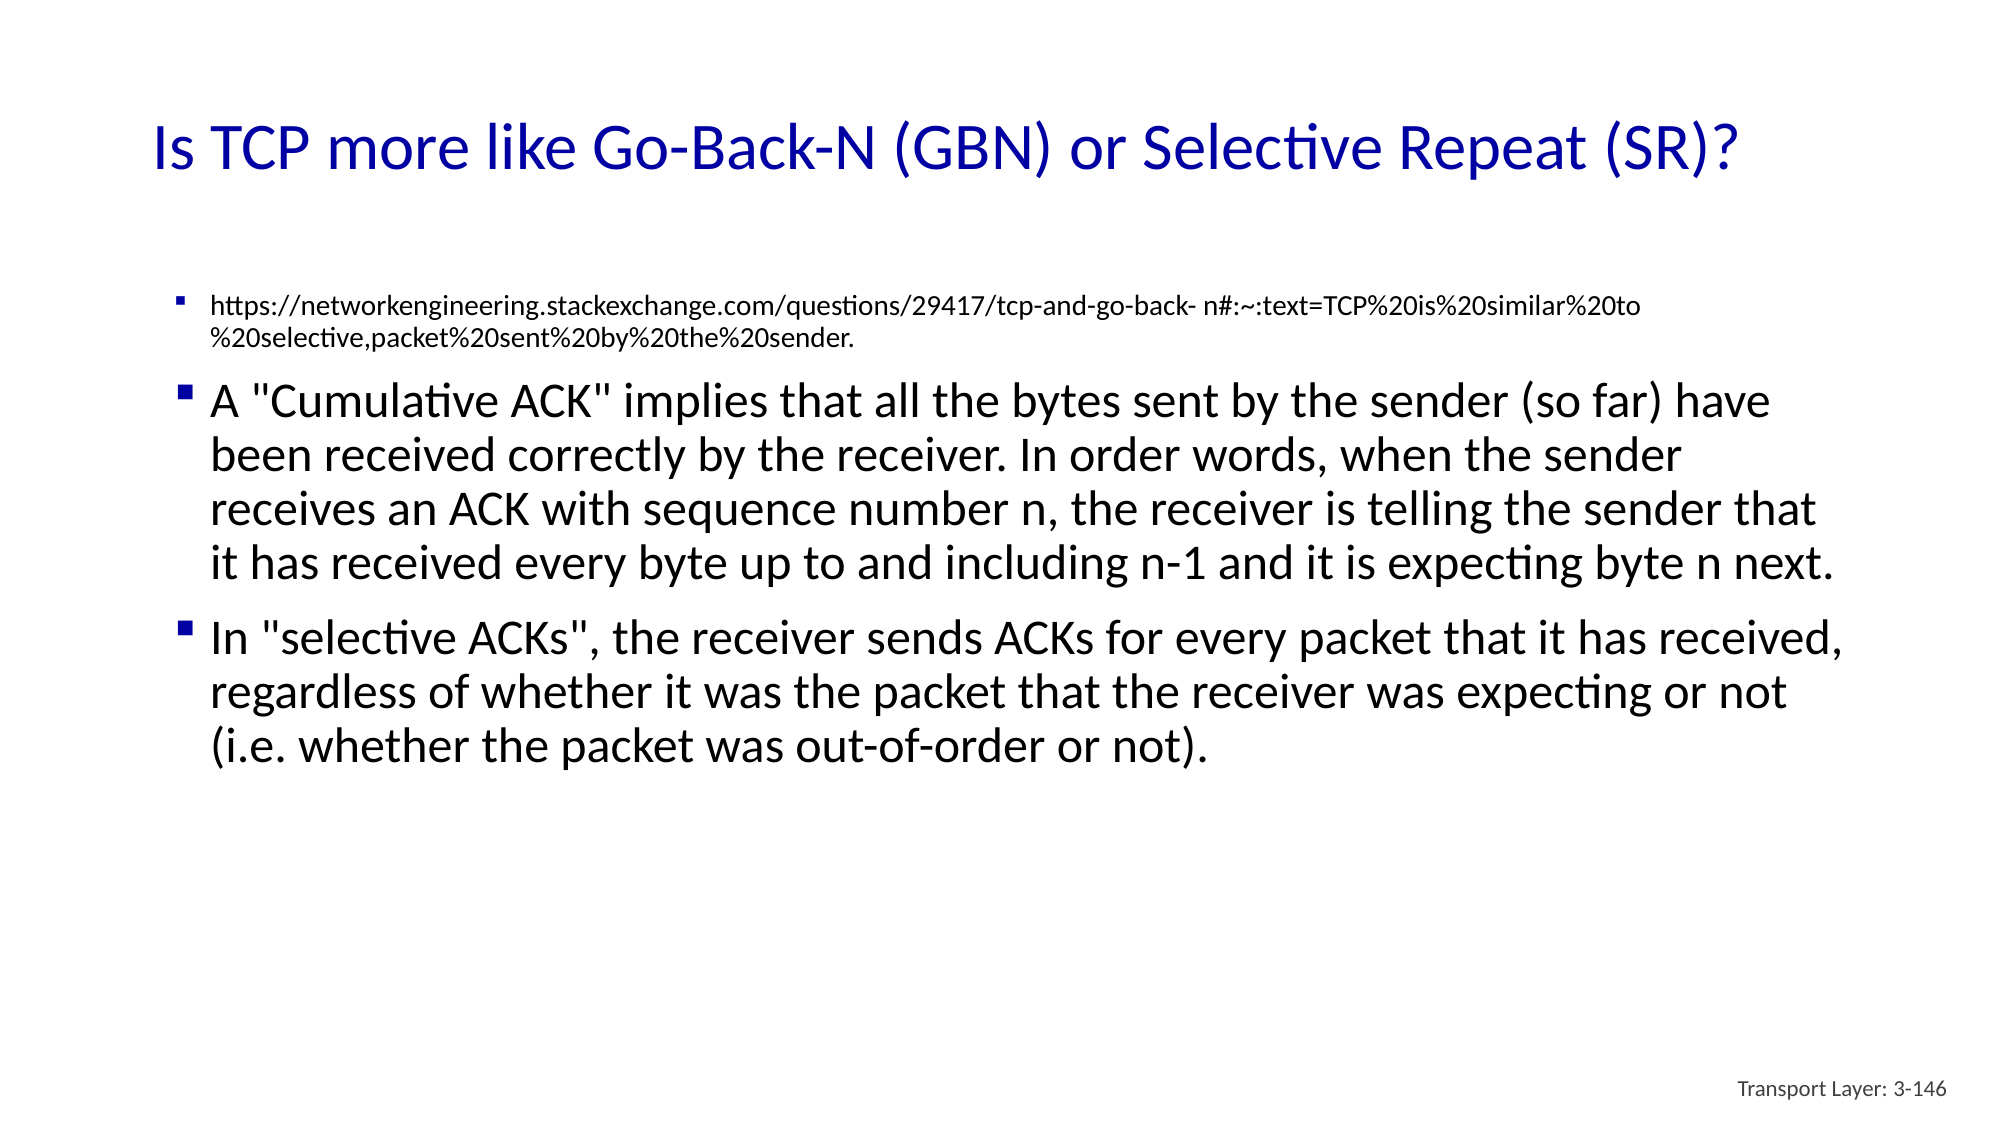

# Is TCP more like Go-Back-N (GBN) or Selective Repeat (SR)?
https://networkengineering.stackexchange.com/questions/29417/tcp-and-go-back- n#:~:text=TCP%20is%20similar%20to%20selective,packet%20sent%20by%20the%20sender.
A "Cumulative ACK" implies that all the bytes sent by the sender (so far) have been received correctly by the receiver. In order words, when the sender receives an ACK with sequence number n, the receiver is telling the sender that it has received every byte up to and including n-1 and it is expecting byte n next.
In "selective ACKs", the receiver sends ACKs for every packet that it has received, regardless of whether it was the packet that the receiver was expecting or not (i.e. whether the packet was out-of-order or not).
Transport Layer: 3-146